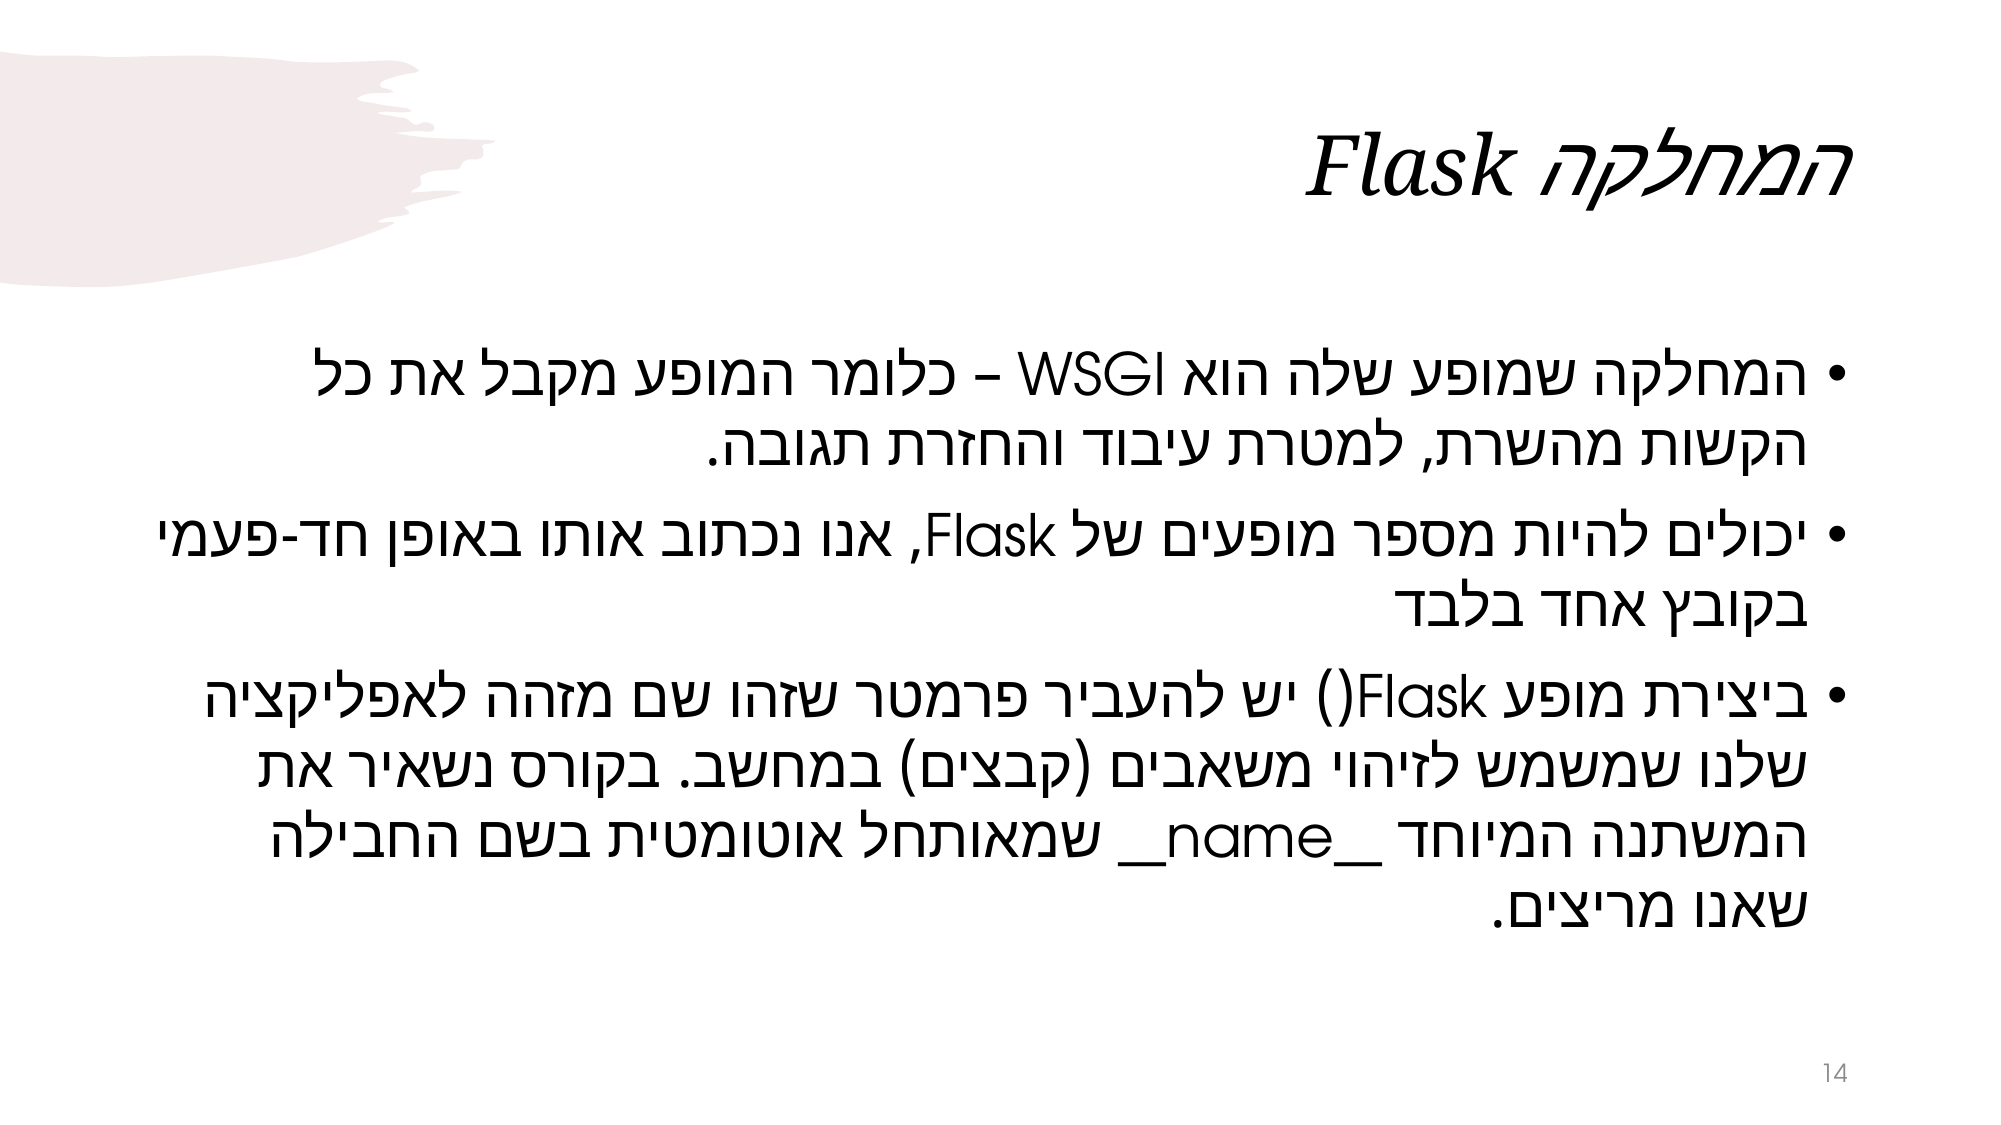

# המחלקה Flask
המחלקה שמופע שלה הוא WSGI – כלומר המופע מקבל את כל הקשות מהשרת, למטרת עיבוד והחזרת תגובה.
יכולים להיות מספר מופעים של Flask, אנו נכתוב אותו באופן חד-פעמי בקובץ אחד בלבד
ביצירת מופע Flask() יש להעביר פרמטר שזהו שם מזהה לאפליקציה שלנו שמשמש לזיהוי משאבים (קבצים) במחשב. בקורס נשאיר את המשתנה המיוחד __name__ שמאותחל אוטומטית בשם החבילה שאנו מריצים.
14